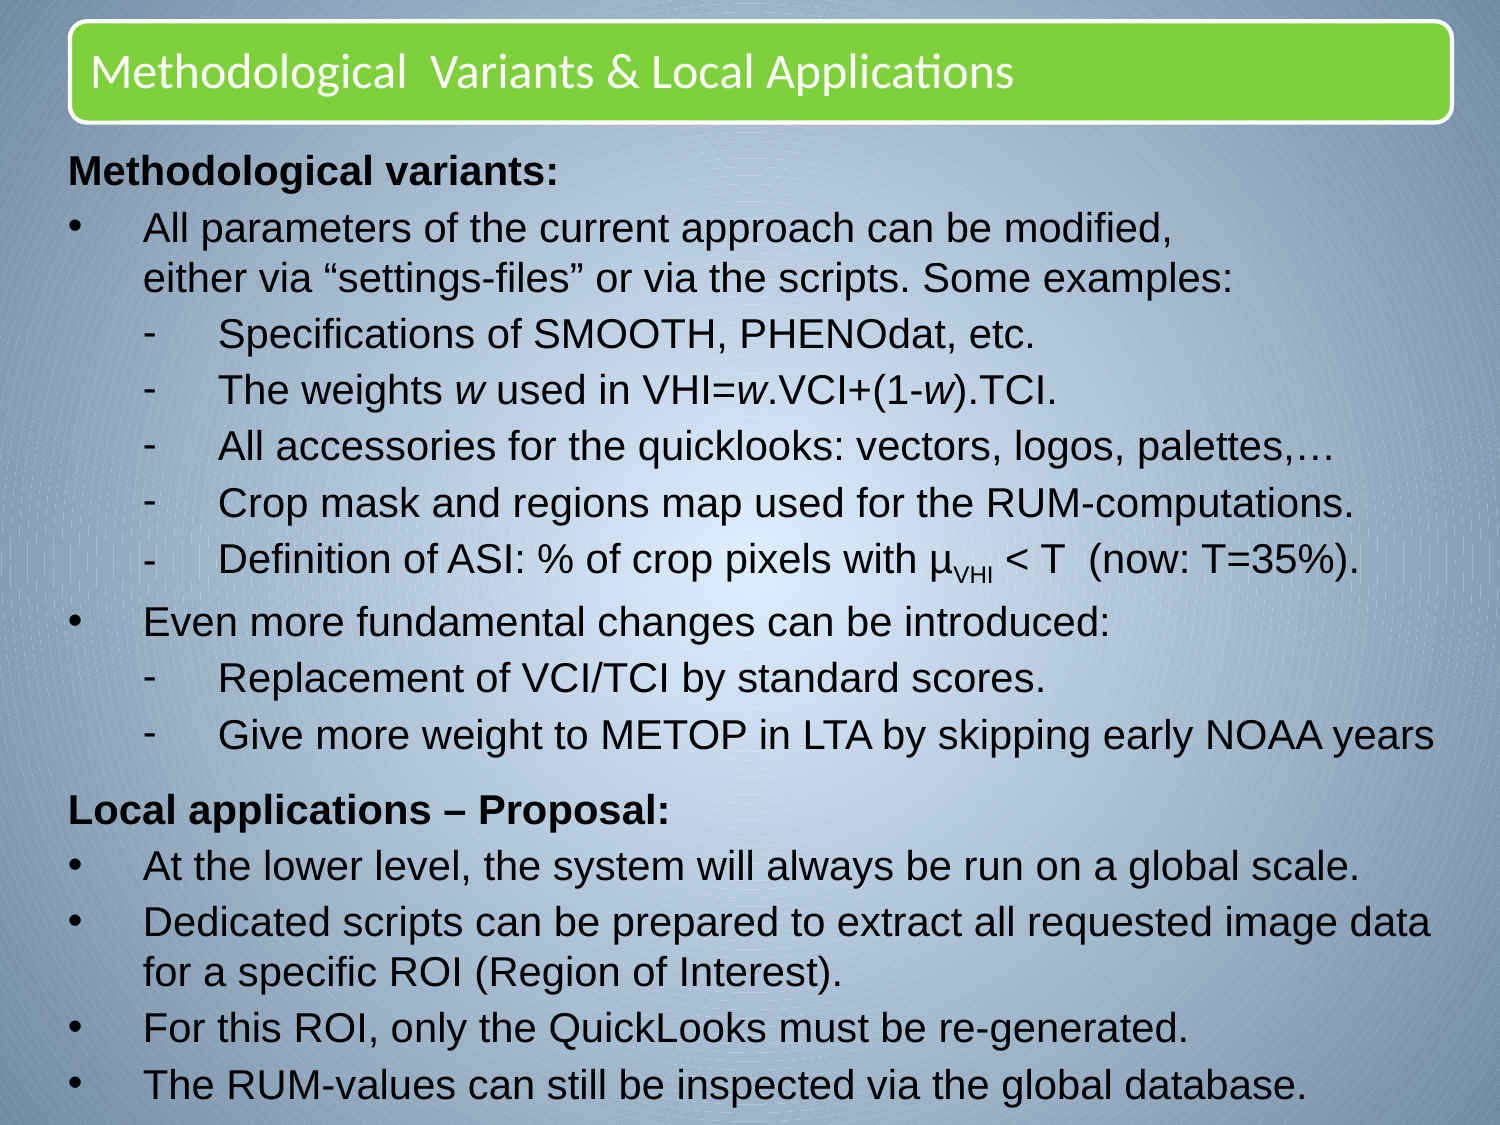

Methodological  Variants & Local Applications
Methodological variants:
All parameters of the current approach can be modified,
either via “settings-files” or via the scripts. Some examples:
Specifications of SMOOTH, PHENOdat, etc.
The weights w used in VHI=w.VCI+(1-w).TCI.
All accessories for the quicklooks: vectors, logos, palettes,…
Crop mask and regions map used for the RUM-computations.
Definition of ASI: % of crop pixels with µVHI < T  (now: T=35%).
Even more fundamental changes can be introduced:
Replacement of VCI/TCI by standard scores.
Give more weight to METOP in LTA by skipping early NOAA years
Local applications – Proposal:
At the lower level, the system will always be run on a global scale.
Dedicated scripts can be prepared to extract all requested image data for a specific ROI (Region of Interest).
For this ROI, only the QuickLooks must be re-generated.
The RUM-values can still be inspected via the global database.